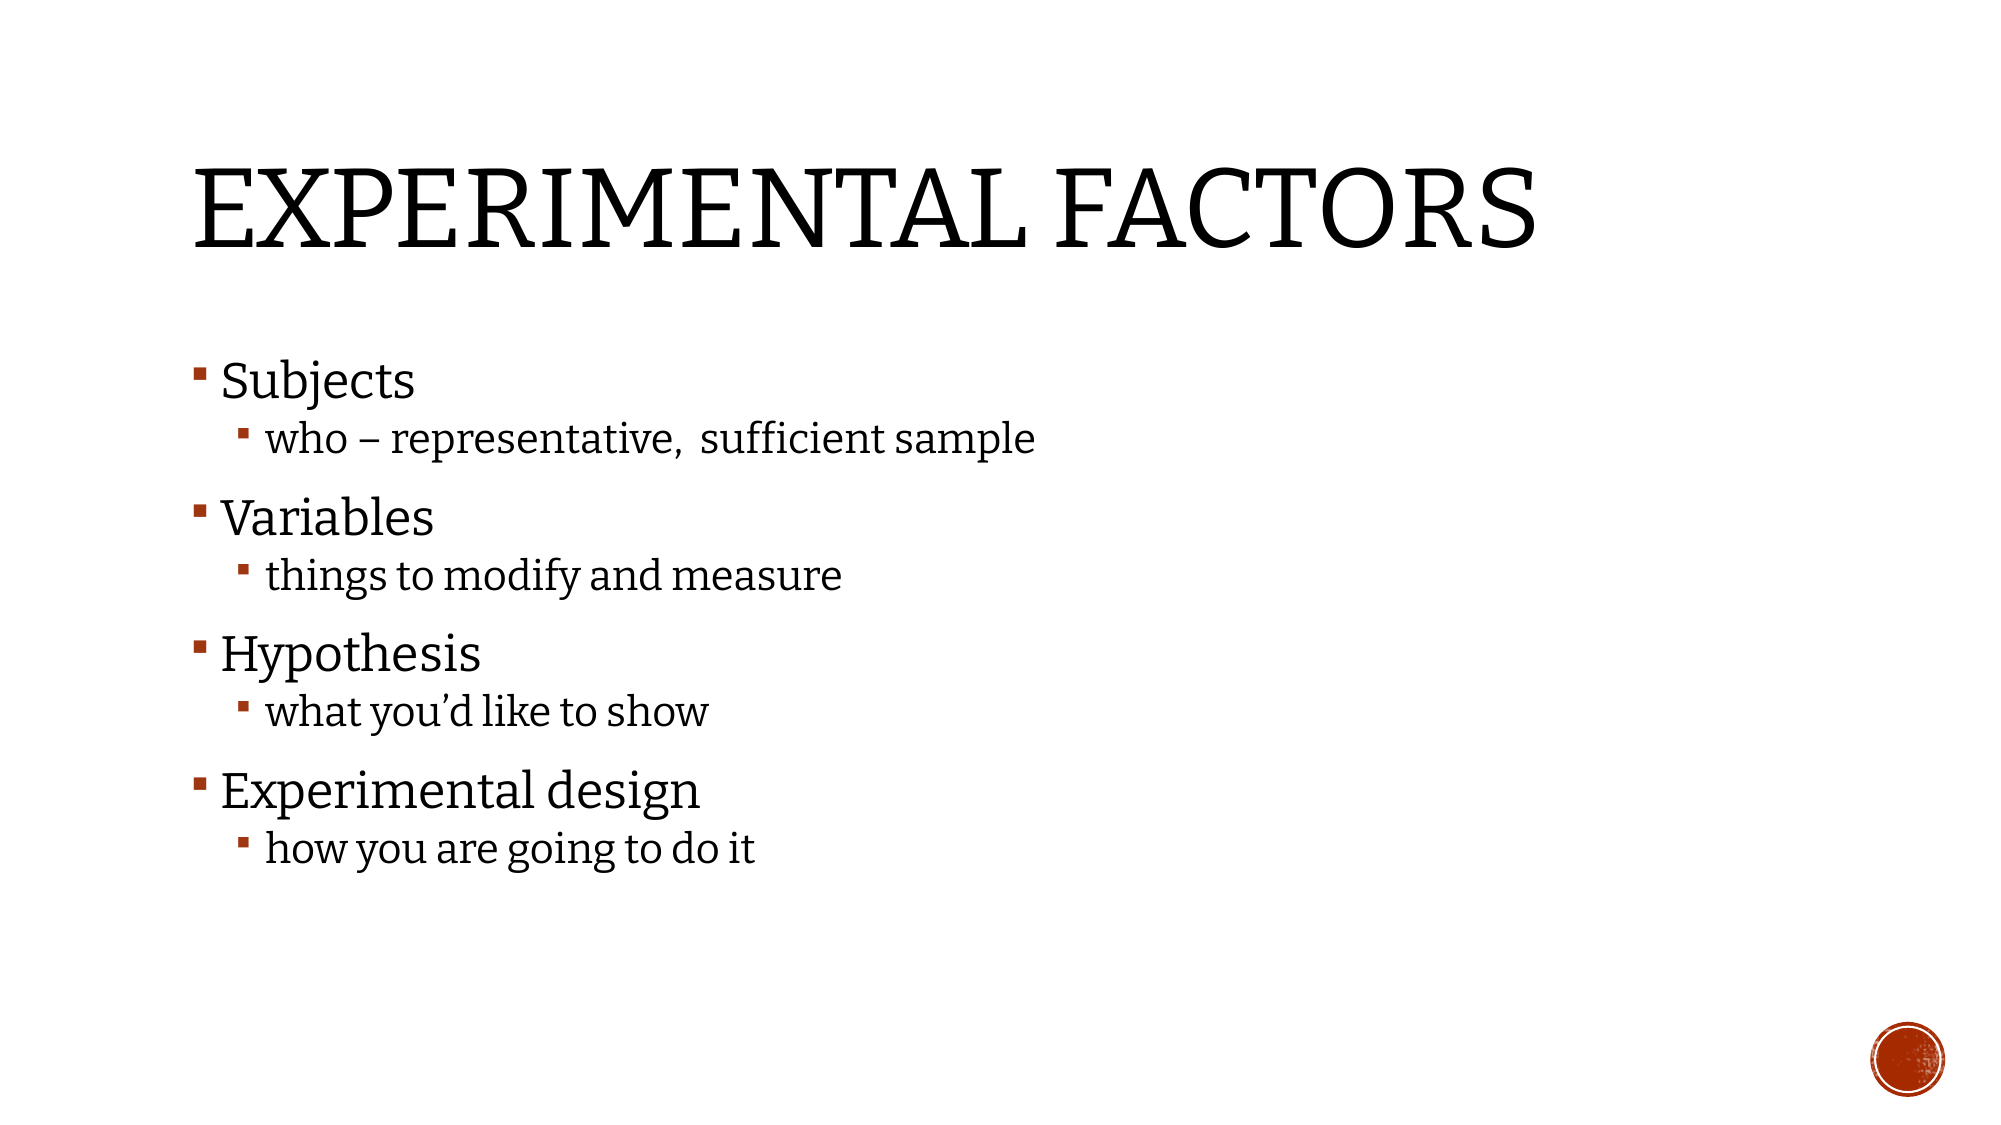

# Experimental factors
Subjects
who – representative,  sufficient sample
Variables
things to modify and measure
Hypothesis
what you’d like to show
Experimental design
how you are going to do it